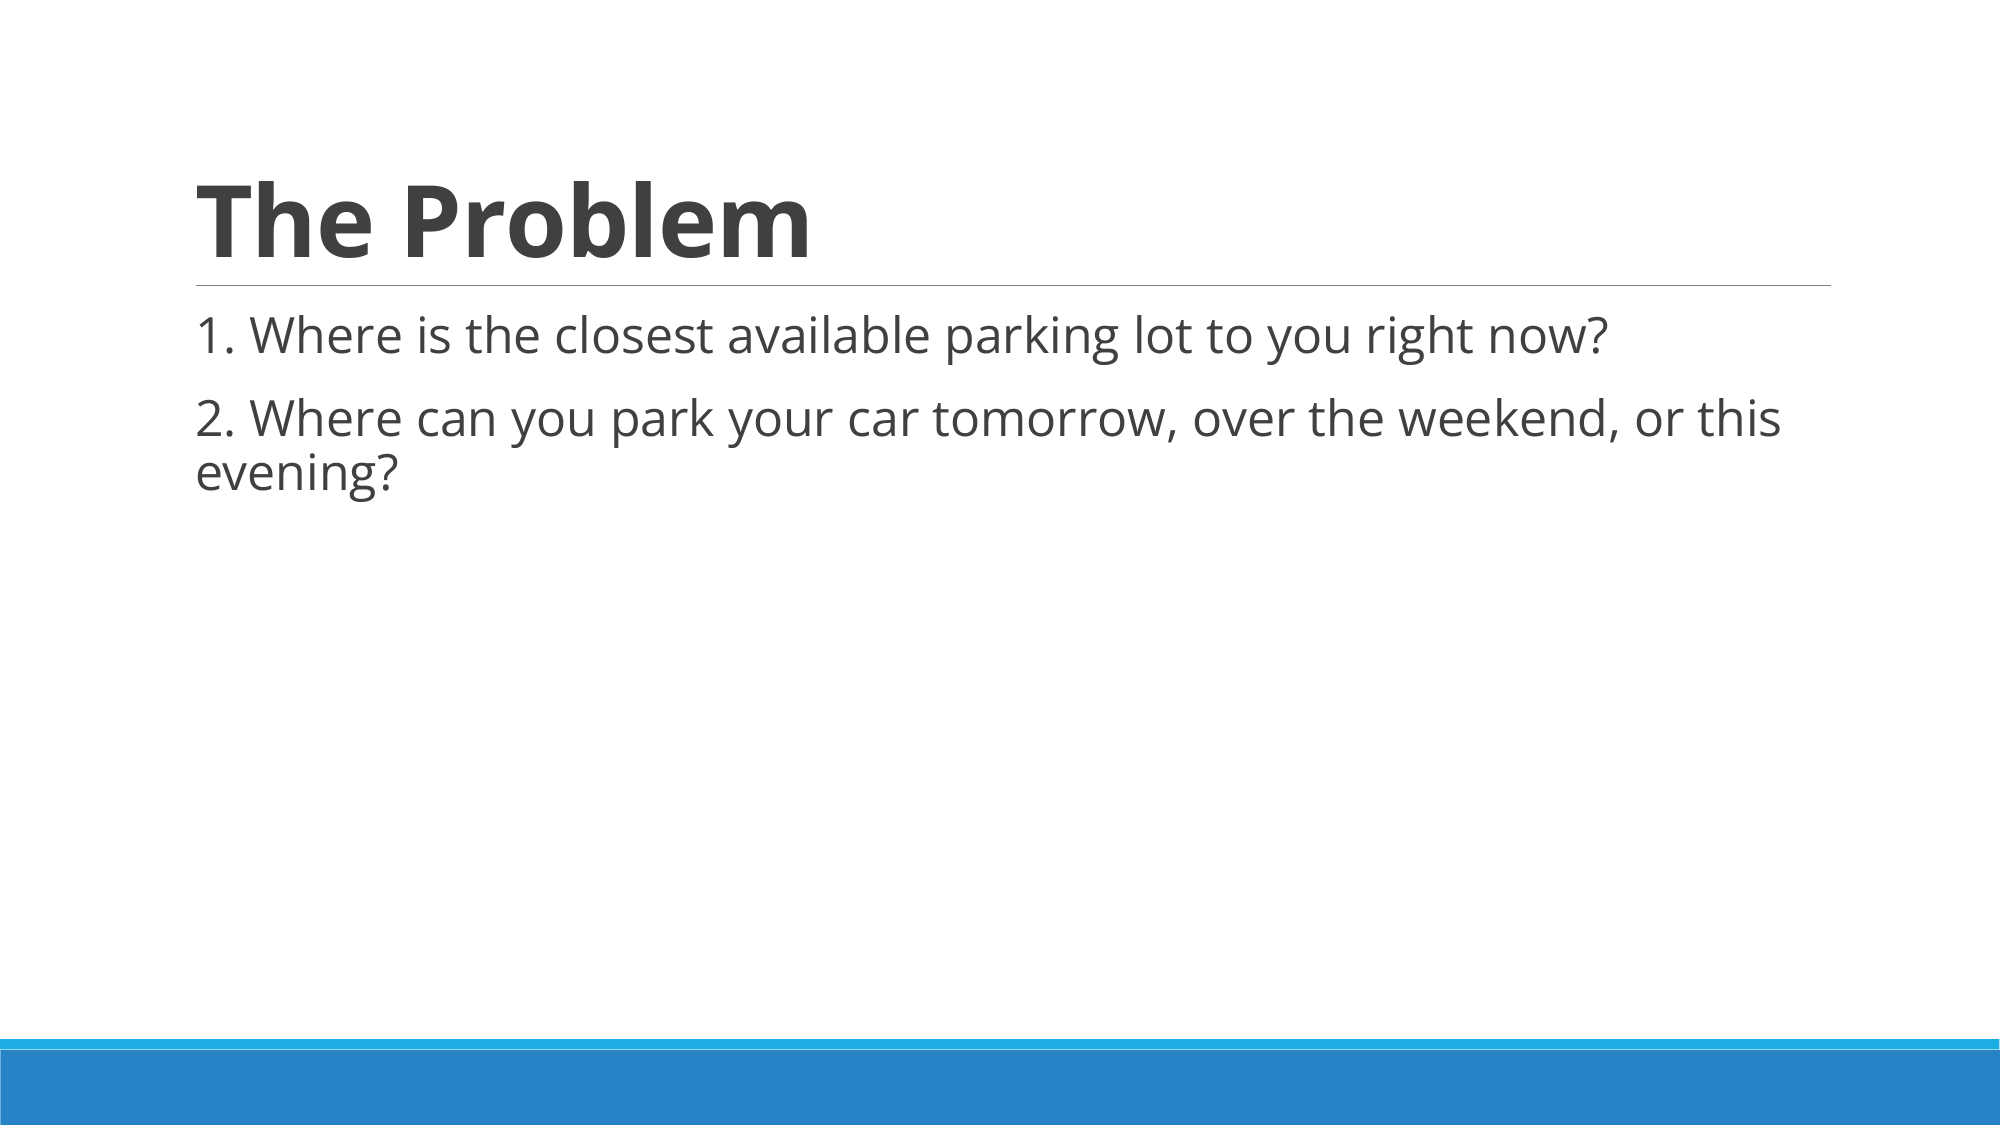

# The Problem
1. Where is the closest available parking lot to you right now?
2. Where can you park your car tomorrow, over the weekend, or this evening?